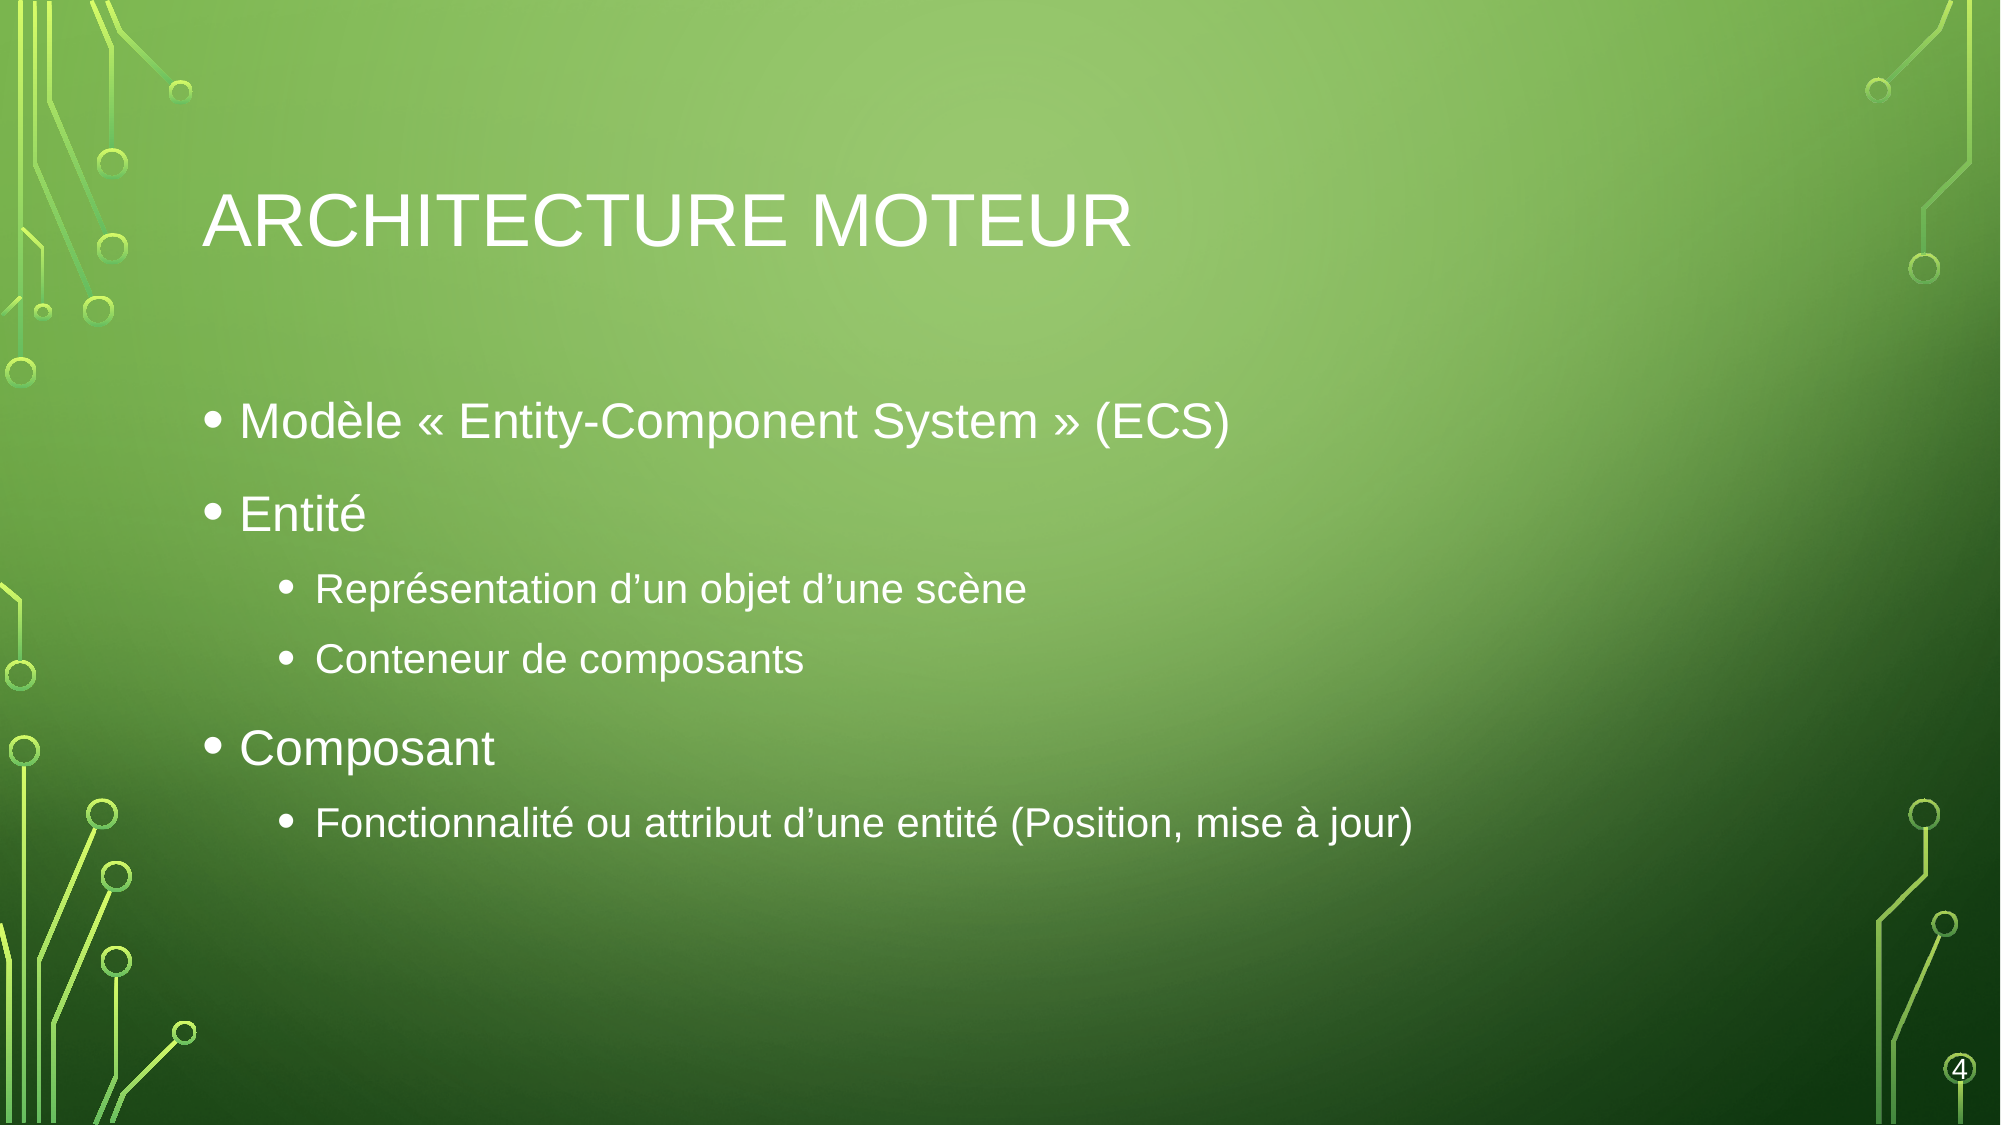

# Architecture moteuR
Modèle « Entity-Component System » (ECS)
Entité
Représentation d’un objet d’une scène
Conteneur de composants
Composant
Fonctionnalité ou attribut d’une entité (Position, mise à jour)
4